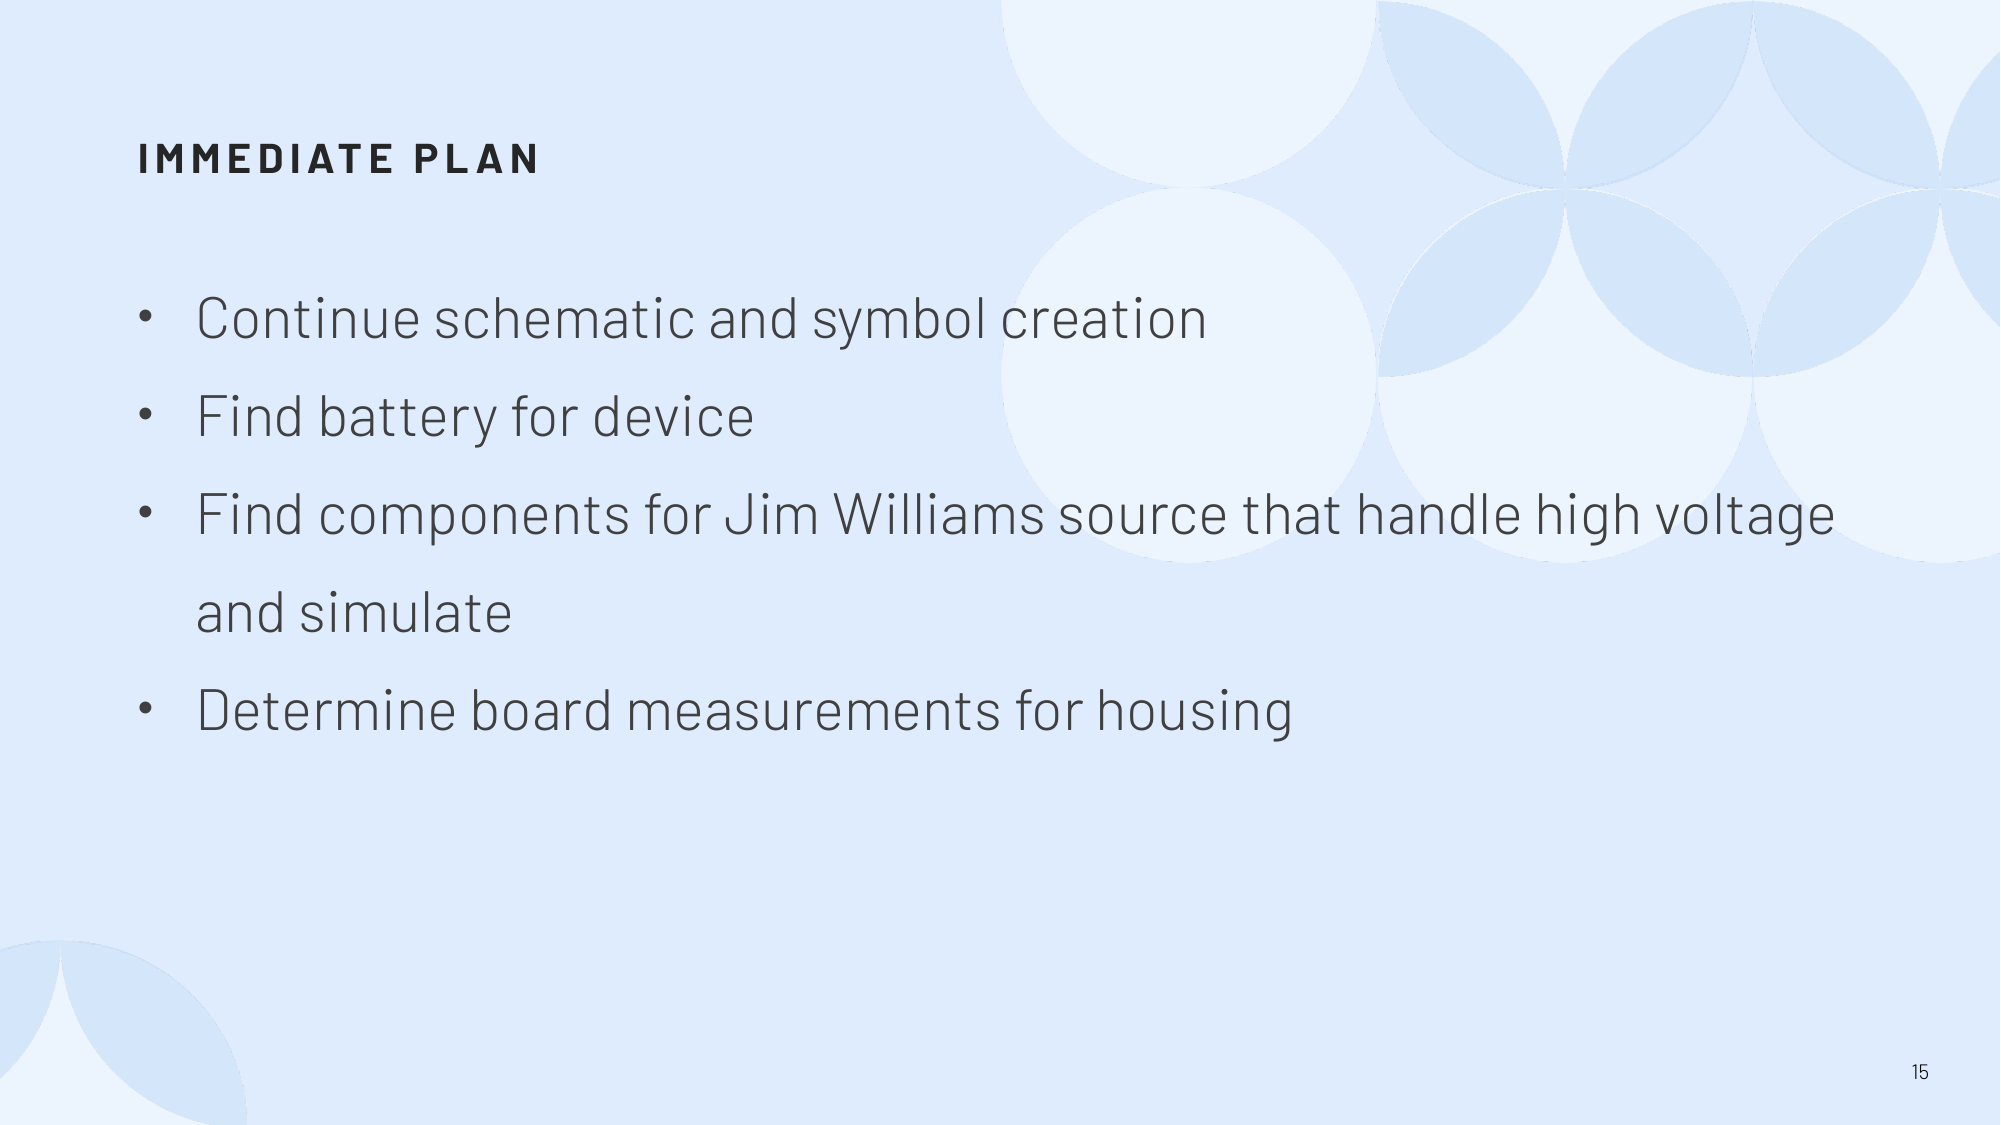

# Immediate Plan
Continue schematic and symbol creation
Find battery for device
Find components for Jim Williams source that handle high voltage and simulate
Determine board measurements for housing
15